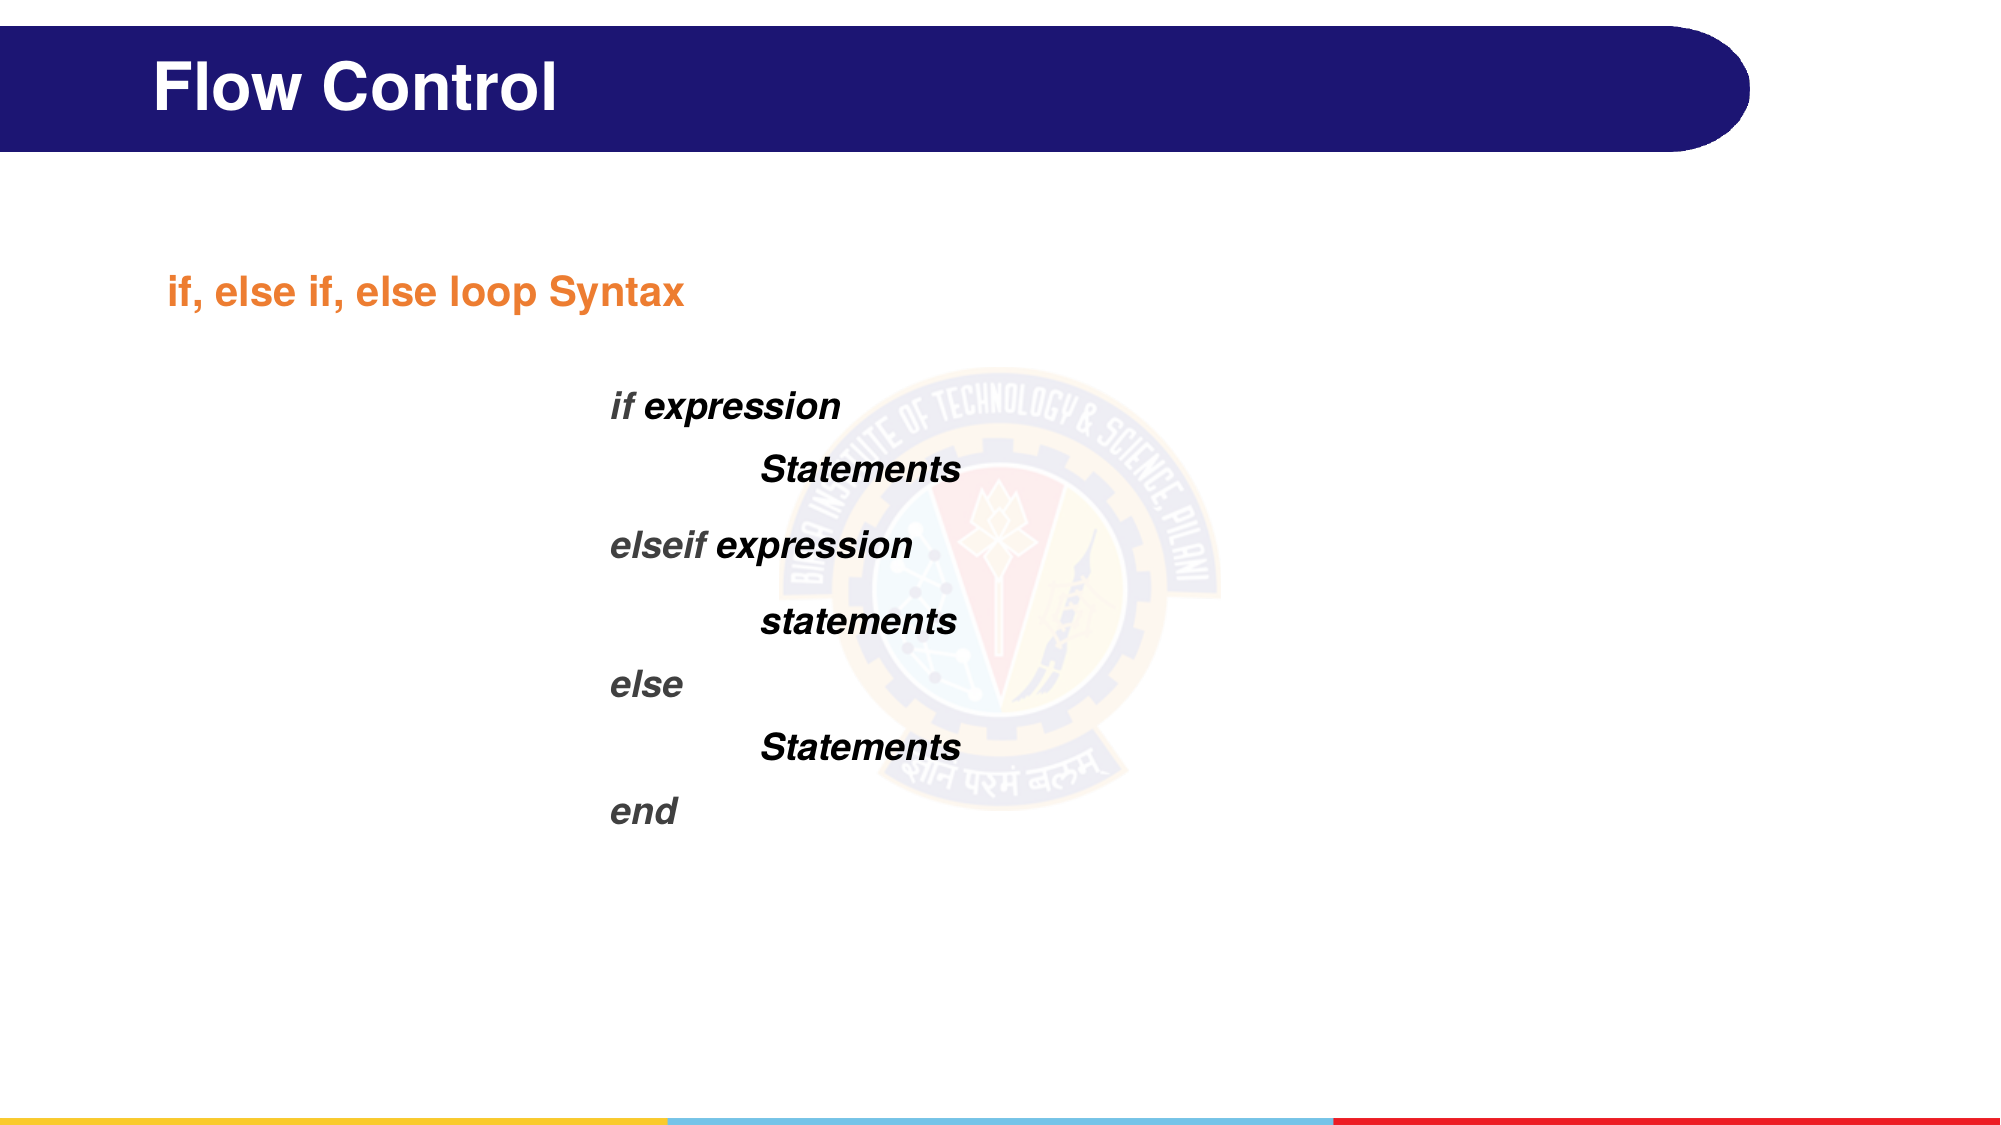

# Flow Control

 if, else if, else loop Syntax

		if expression
			Statements
		elseif expression
 			statements
		else
			Statements
		end